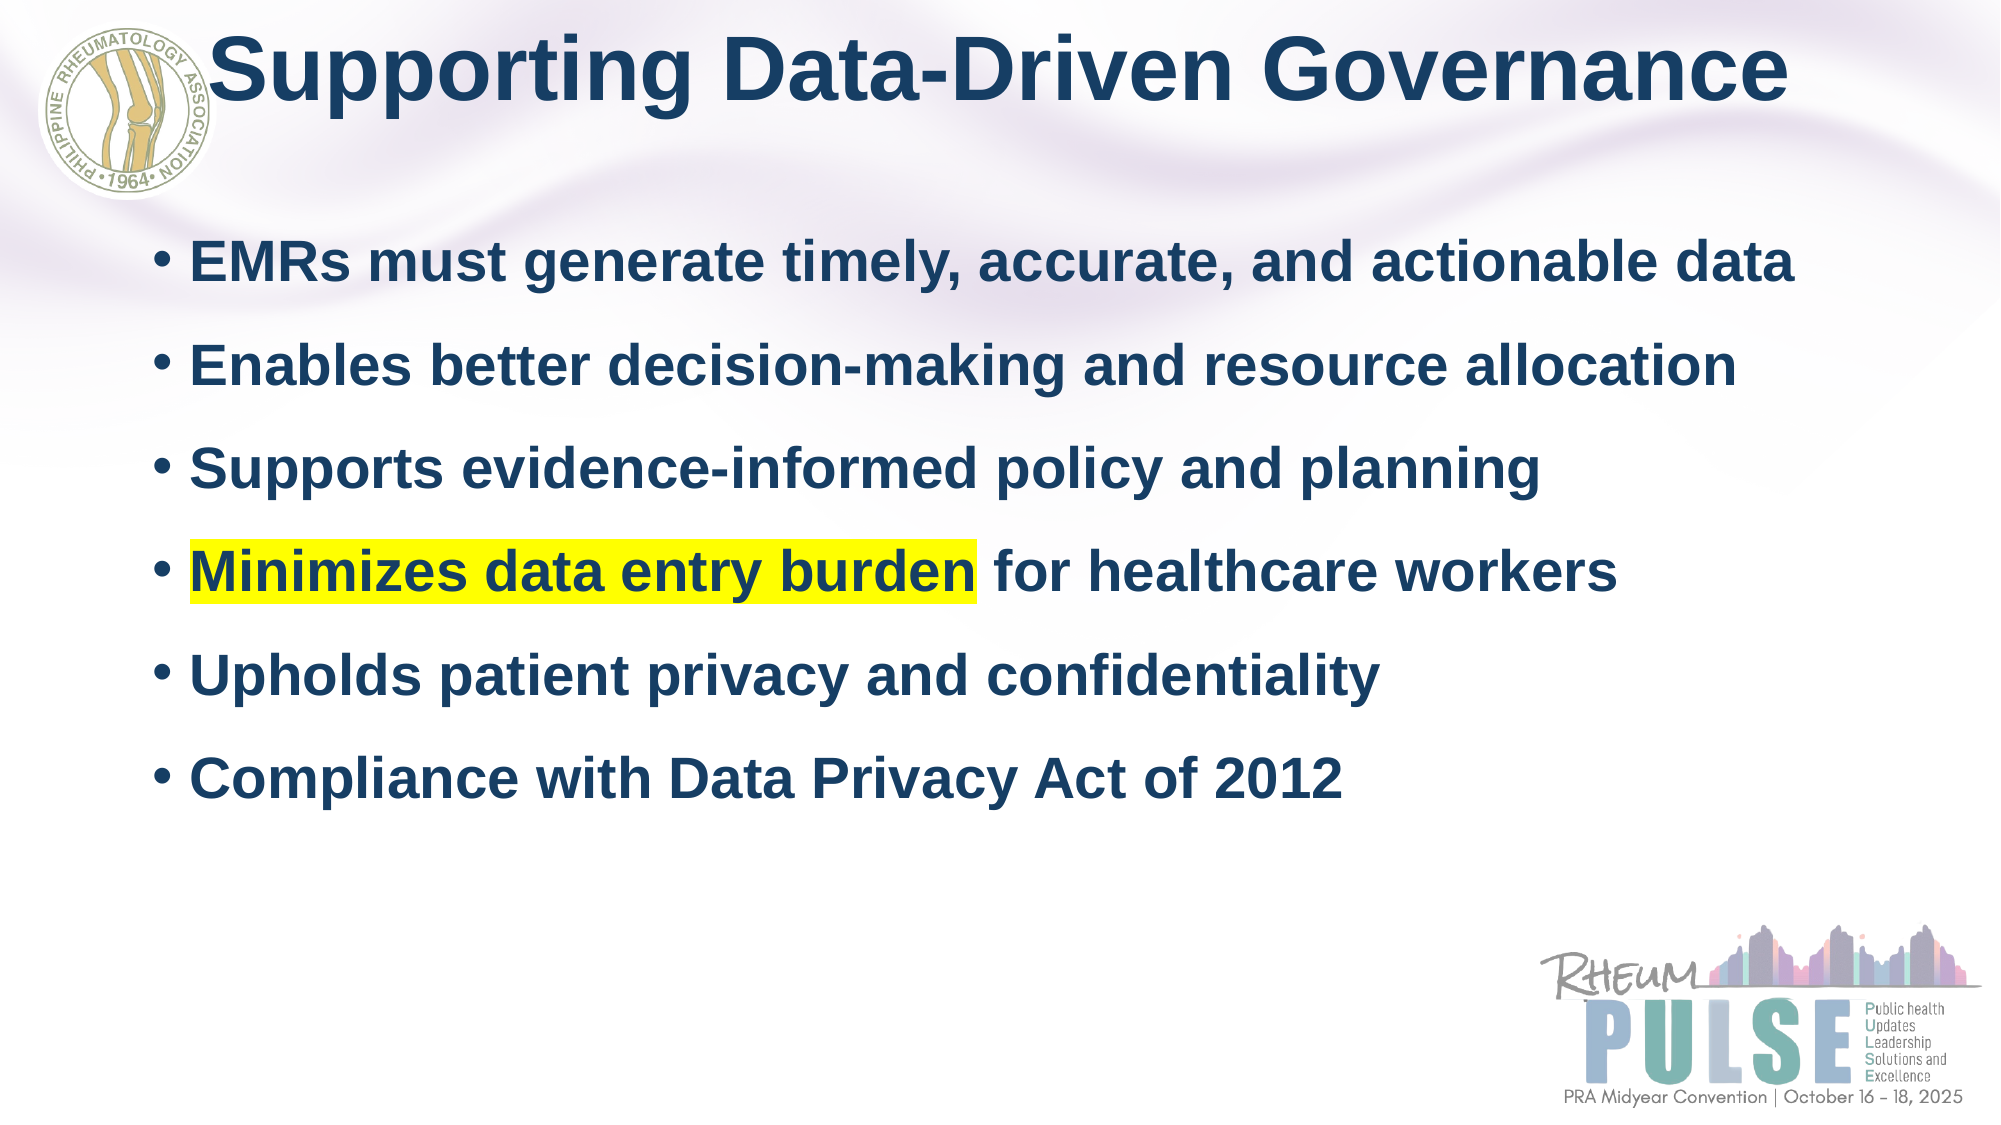

# Supporting Data-Driven Governance
EMRs must generate timely, accurate, and actionable data
Enables better decision-making and resource allocation
Supports evidence-informed policy and planning
Minimizes data entry burden for healthcare workers
Upholds patient privacy and confidentiality
Compliance with Data Privacy Act of 2012